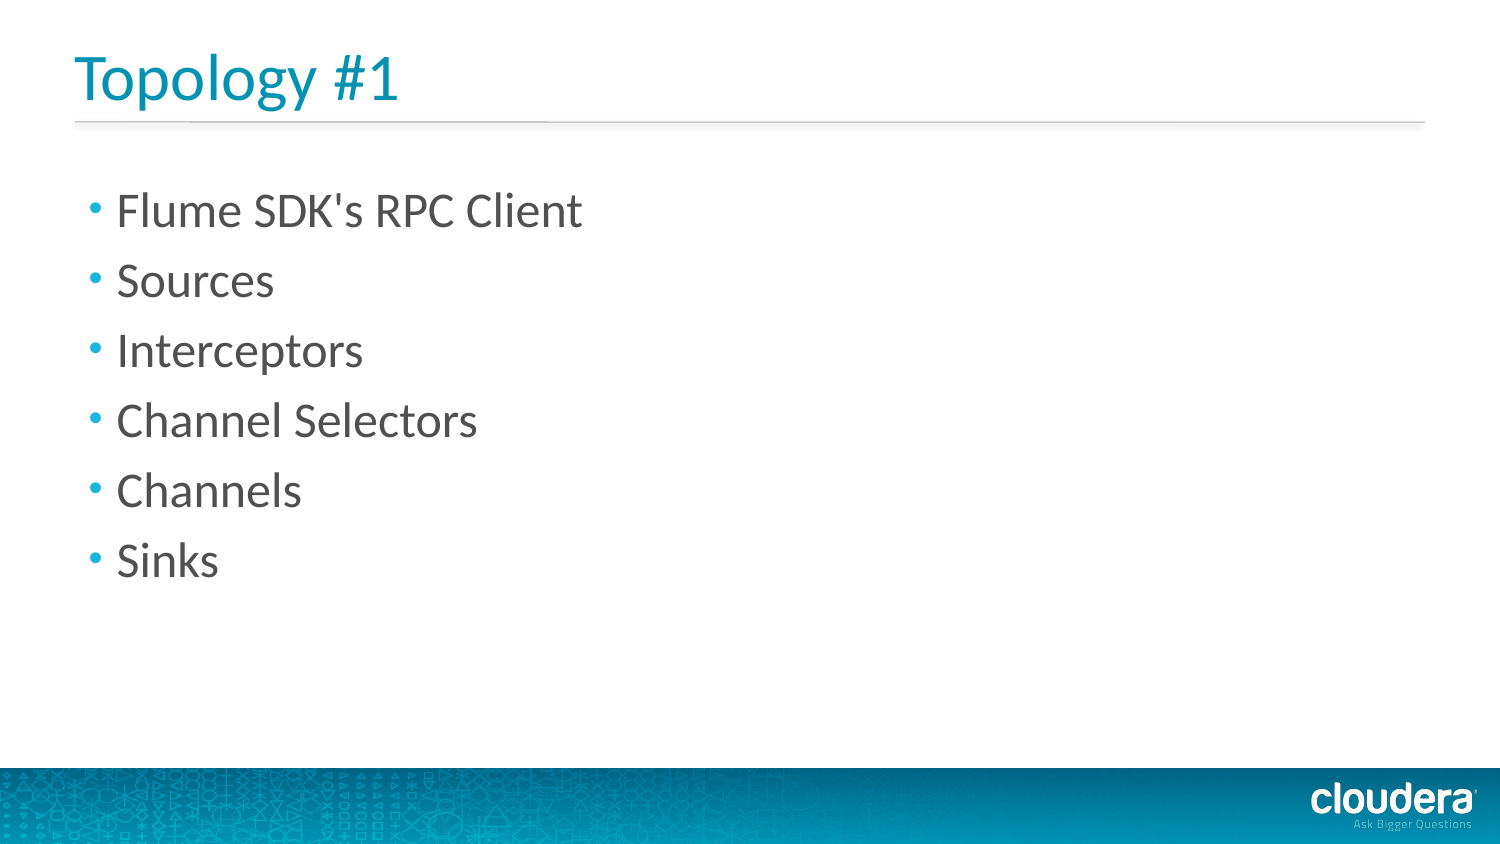

# Topology #1
Flume SDK's RPC Client
Sources
Interceptors
Channel Selectors
Channels
Sinks